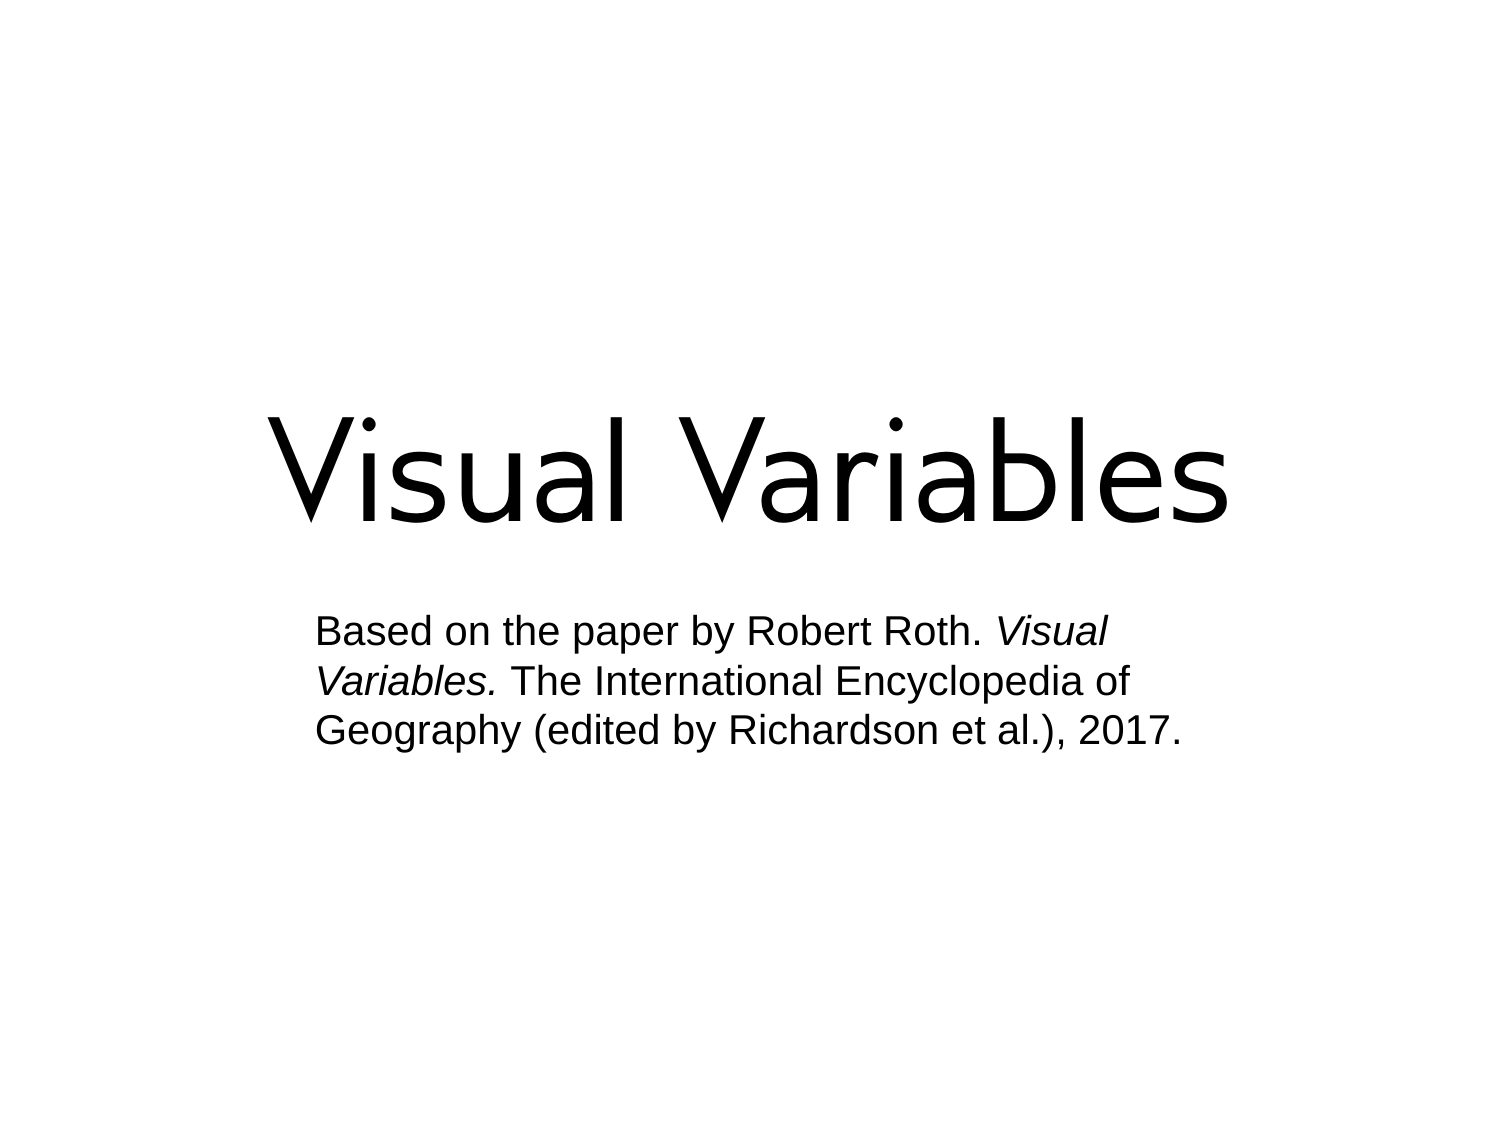

Visual Variables
Based on the paper by Robert Roth. Visual Variables. The International Encyclopedia of Geography (edited by Richardson et al.), 2017.